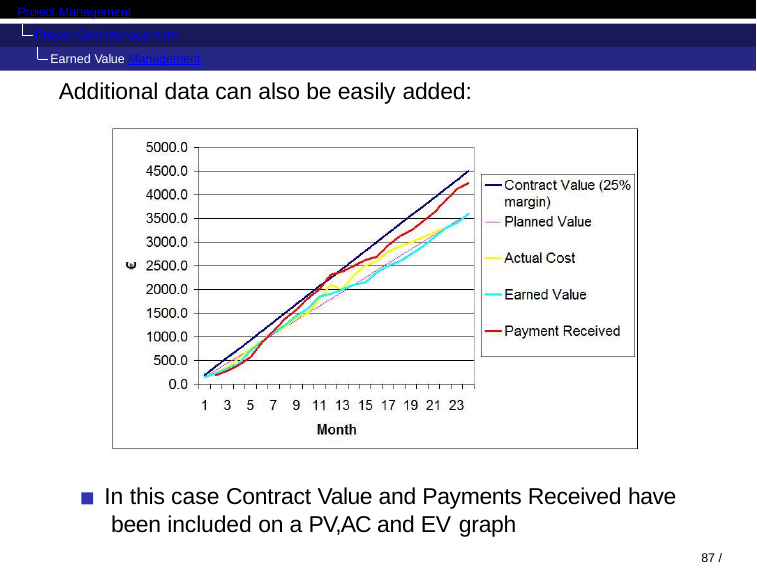

Project Management
Project Cost Management  Earned Value Management

Additional data can also be easily added:

In this case Contract Value and Payments Received have  been included on a PV,AC and EV graph

87 / 128